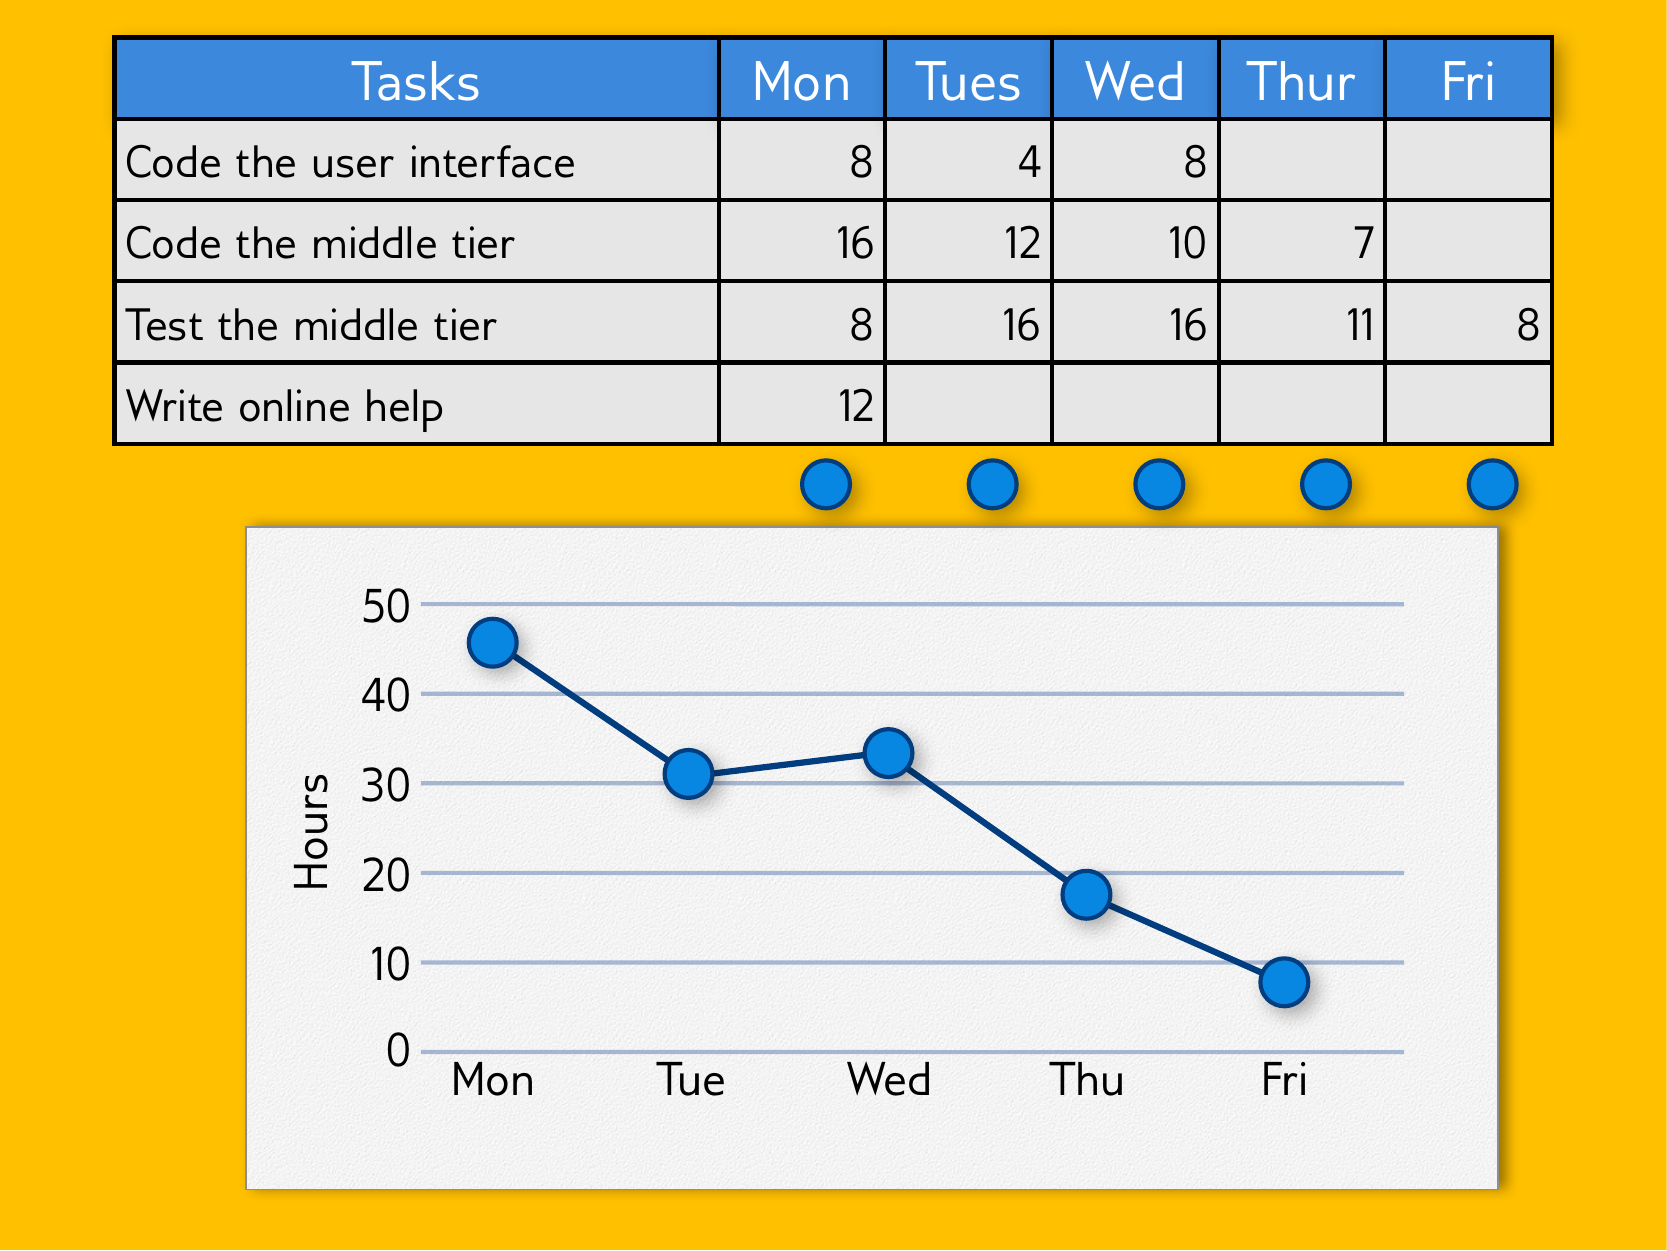

Tasks

Mon

Tues

Wed

Thur

Fri

Code the user interface

8

4

12

16

8

10

16

7

11

8

Code the middle tier

16

Test the middle tier

8

Write online help

12

50

40

30

Hours
20

10

0
Mon
Tue
Wed
Thu
Fri